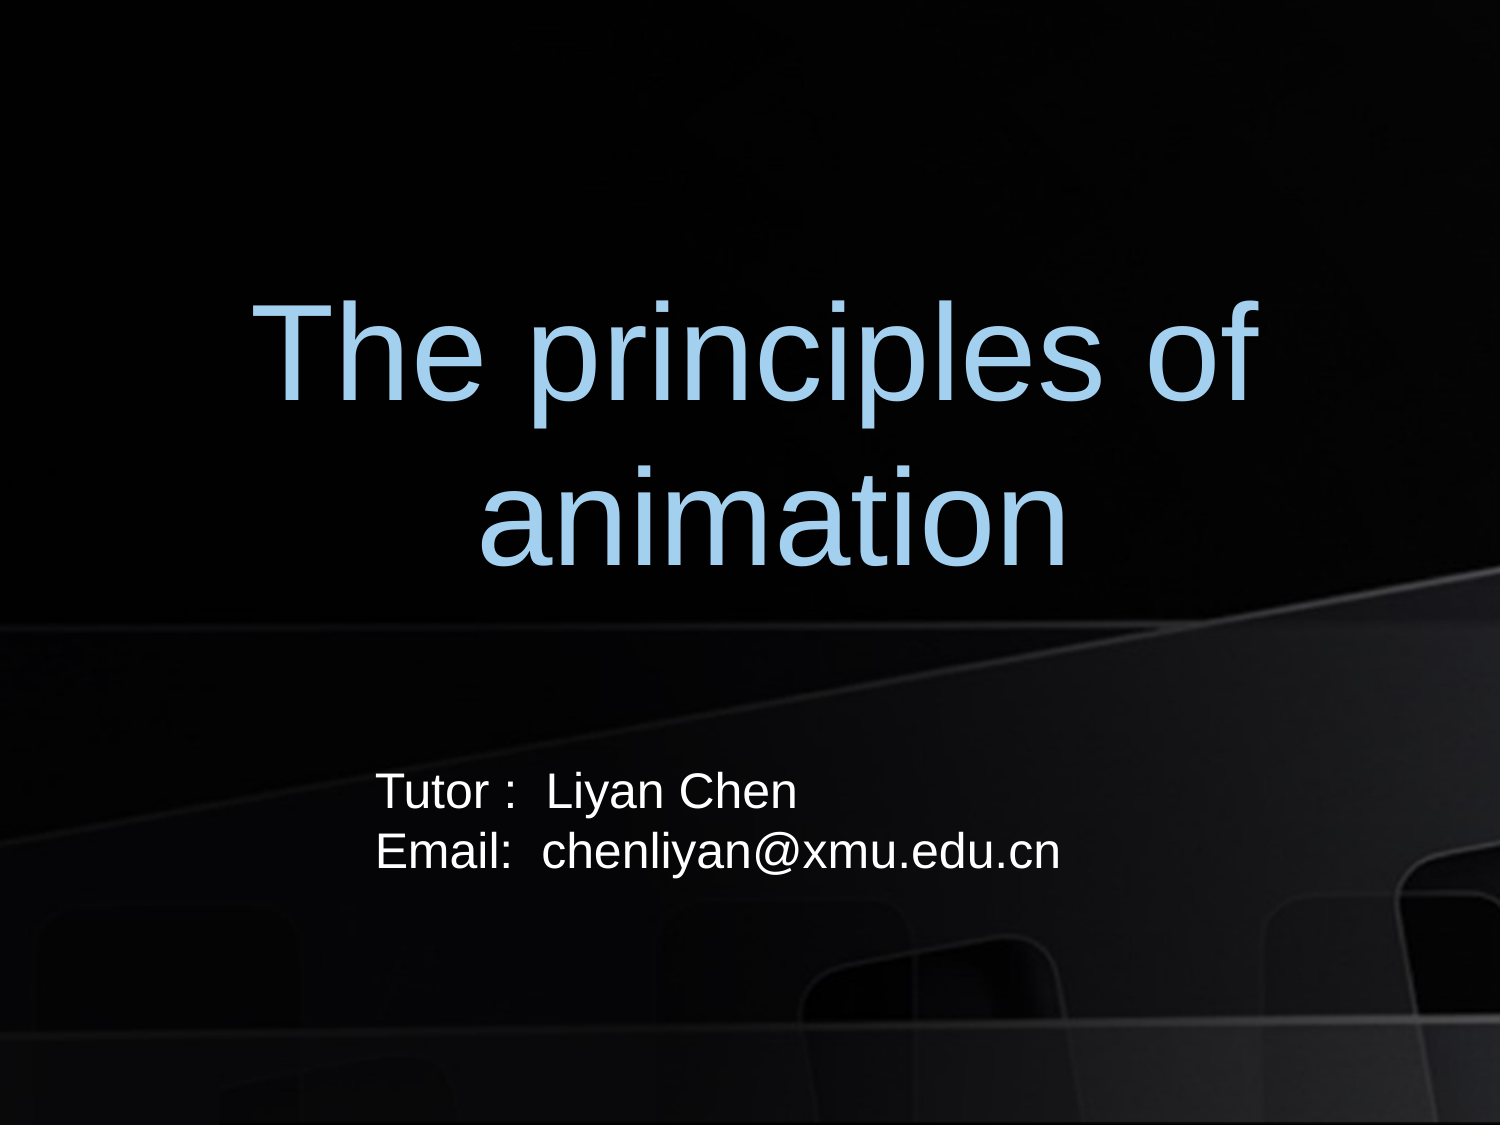

The principles of
animation

Tutor :  Liyan Chen
Email:  chenliyan@xmu.edu.cn